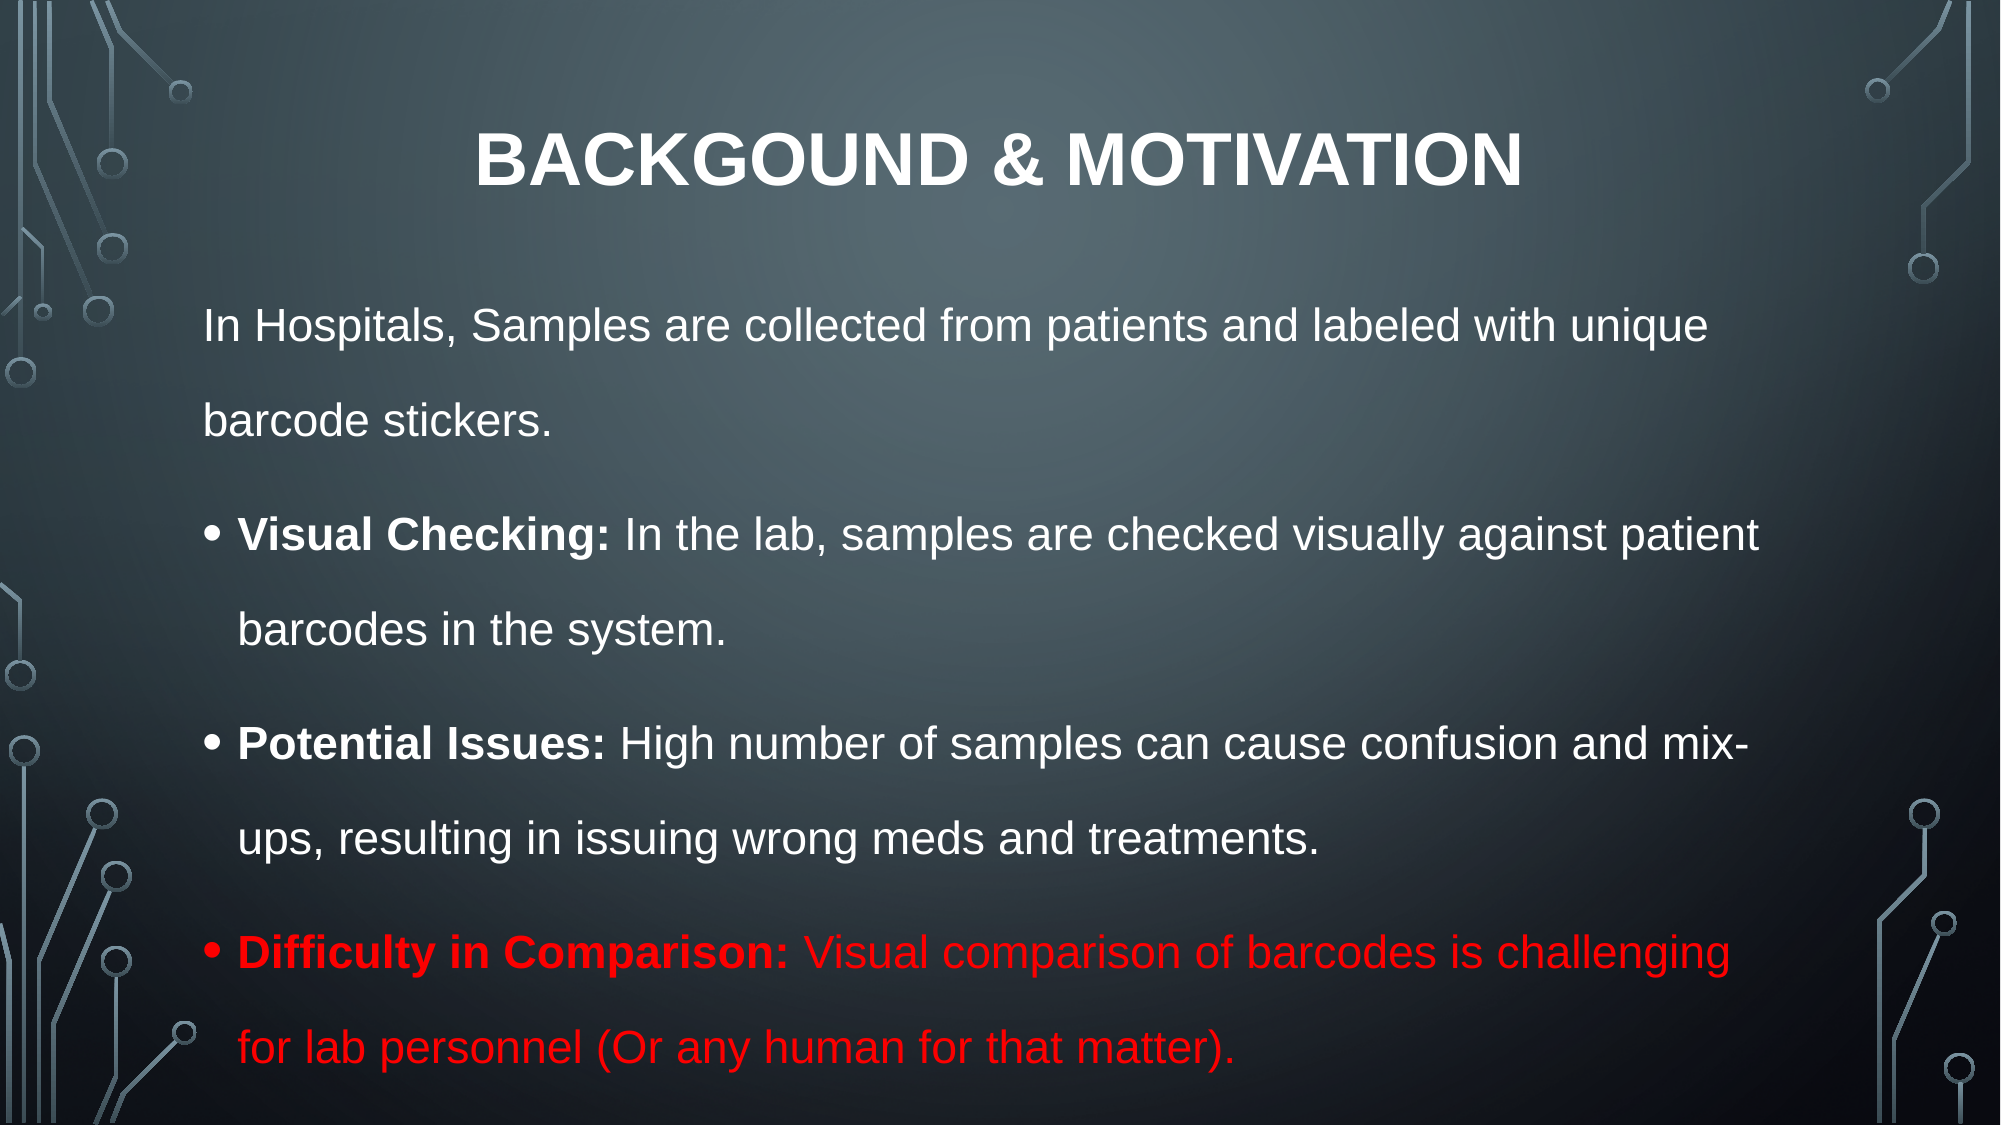

# BACKGOUND & Motivation

In Hospitals, Samples are collected from patients and labeled with unique barcode stickers.
Visual Checking: In the lab, samples are checked visually against patient barcodes in the system.
Potential Issues: High number of samples can cause confusion and mix-ups, resulting in issuing wrong meds and treatments.
Difficulty in Comparison: Visual comparison of barcodes is challenging for lab personnel (Or any human for that matter).